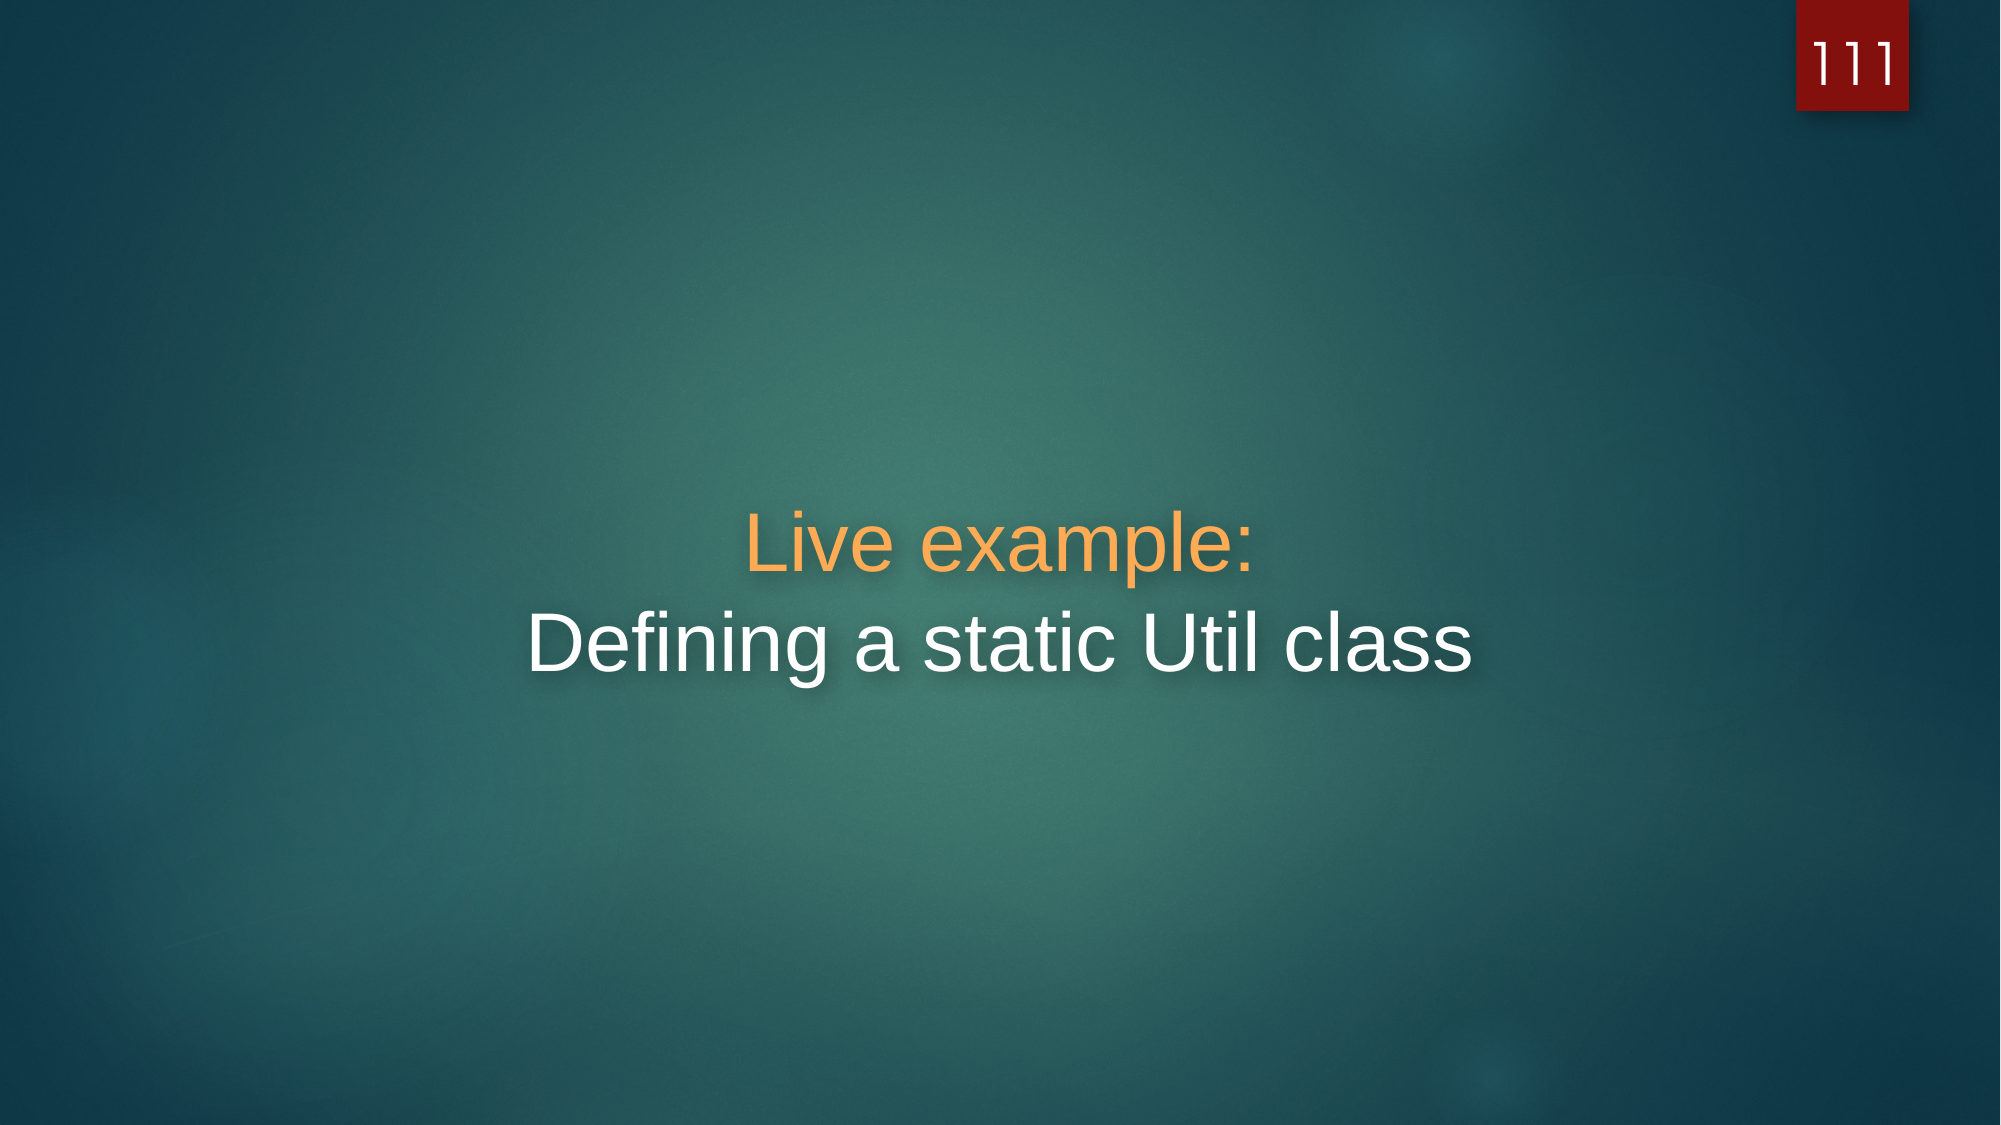

111

Live example:
Defining a static Util class